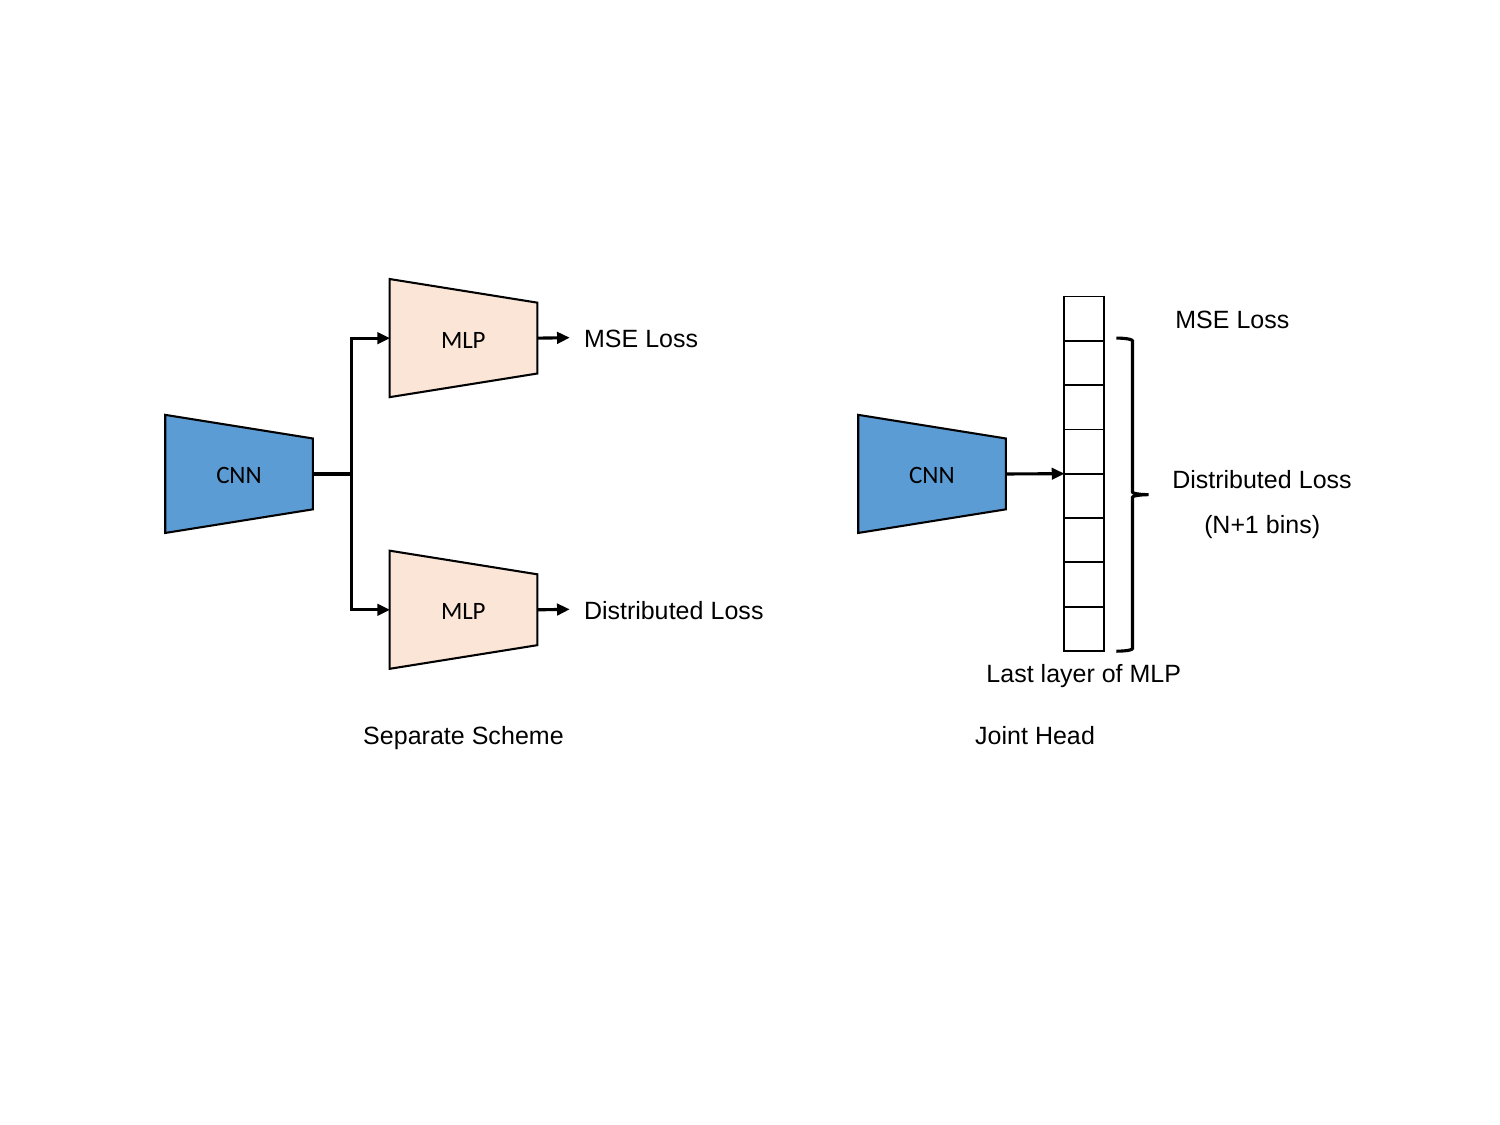

MLP
|  |
| --- |
|  |
|  |
|  |
|  |
|  |
|  |
|  |
MSE Loss
MSE Loss

CNN
CNN
Distributed Loss
(N+1 bins)
MLP
Distributed Loss
Last layer of MLP
Separate Scheme
Joint Head